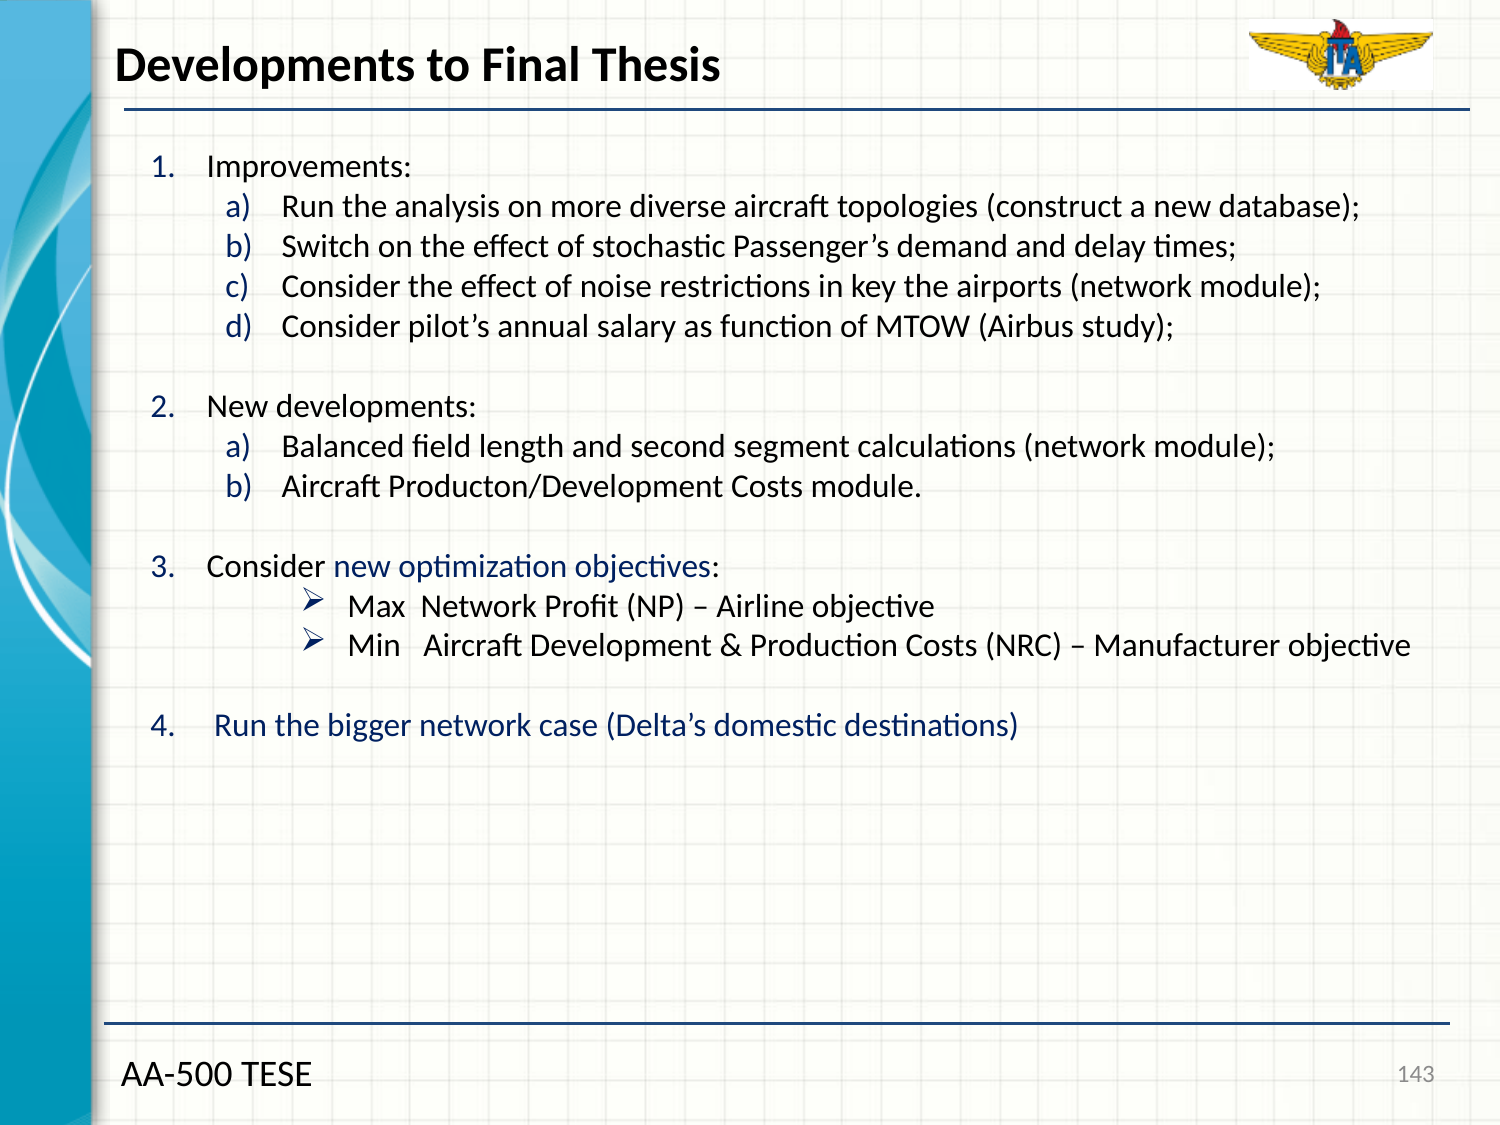

Developments to Final Thesis
Improvements:
Run the analysis on more diverse aircraft topologies (construct a new database);
Switch on the effect of stochastic Passenger’s demand and delay times;
Consider the effect of noise restrictions in key the airports (network module);
Consider pilot’s annual salary as function of MTOW (Airbus study);

New developments:
Balanced field length and second segment calculations (network module);
Aircraft Producton/Development Costs module.

Consider new optimization objectives:
Max  Network Profit (NP) – Airline objective
Min   Aircraft Development & Production Costs (NRC) – Manufacturer objective

 Run the bigger network case (Delta’s domestic destinations)

143